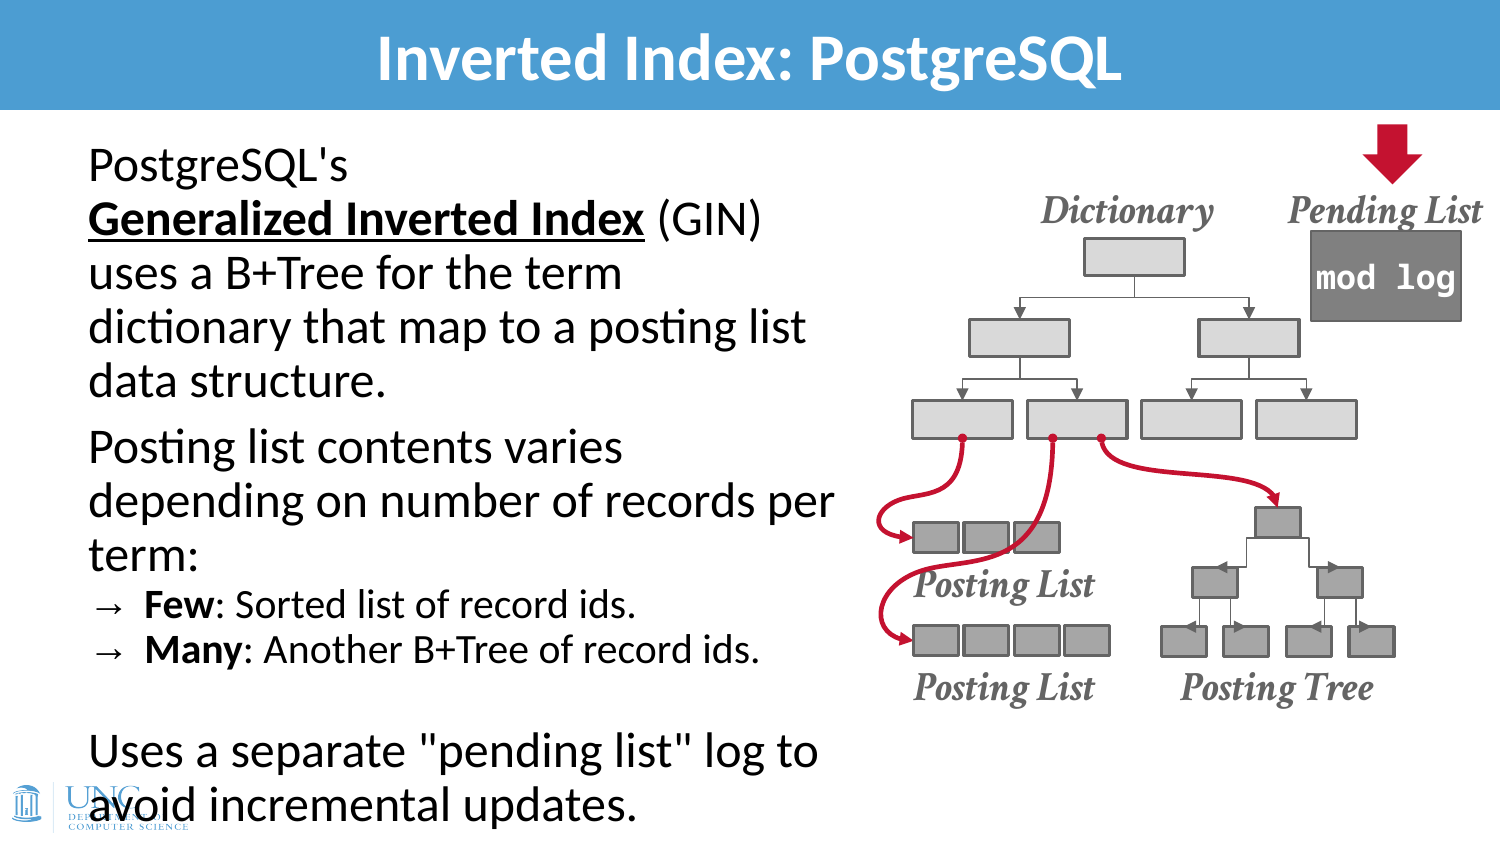

# Inverted Index: PostgreSQL
38

PostgreSQL's Generalized Inverted Index (GIN) uses a B+Tree for the term dictionary that map to a posting list data structure.
Posting list contents varies depending on number of records per term:
Few: Sorted list of record ids.
Many: Another B+Tree of record ids.

Uses a separate "pending list" log to avoid incremental updates.
Dictionary
Pending List
mod log

Posting Tree

Posting List

Posting List